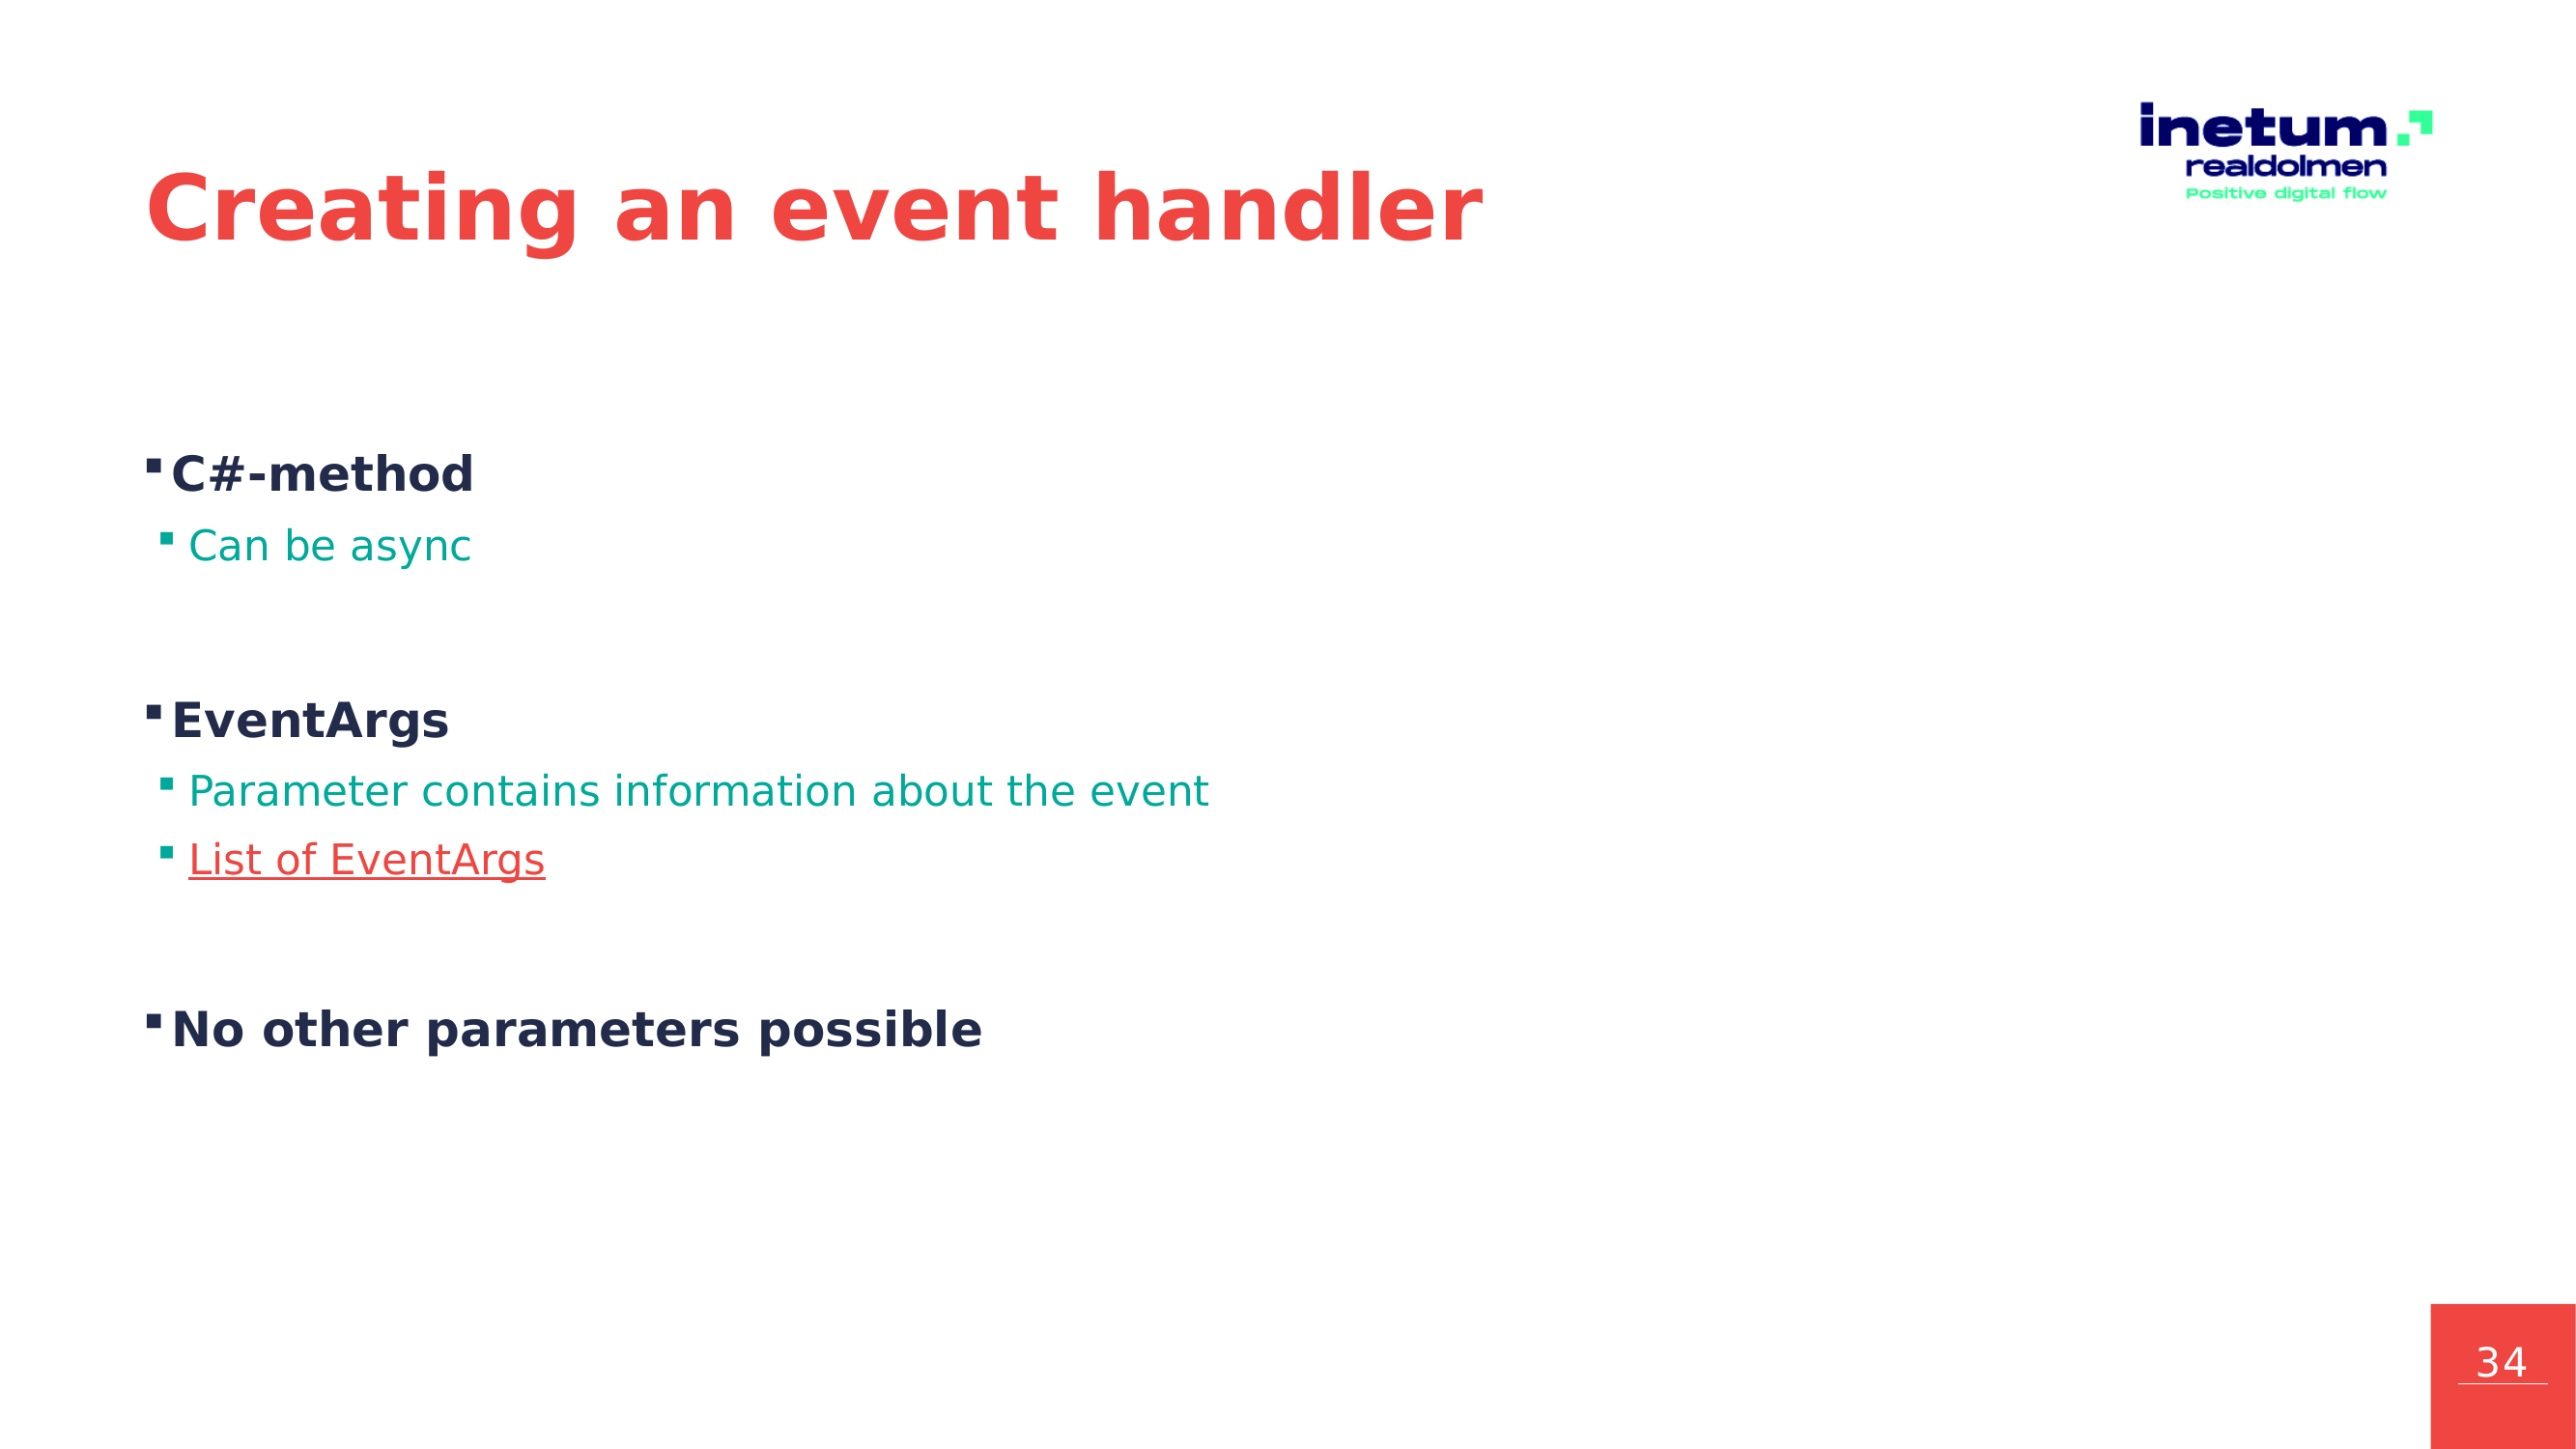

# Creating an event handler
C#-method
Can be async

EventArgs
Parameter contains information about the event
List of EventArgs

No other parameters possible